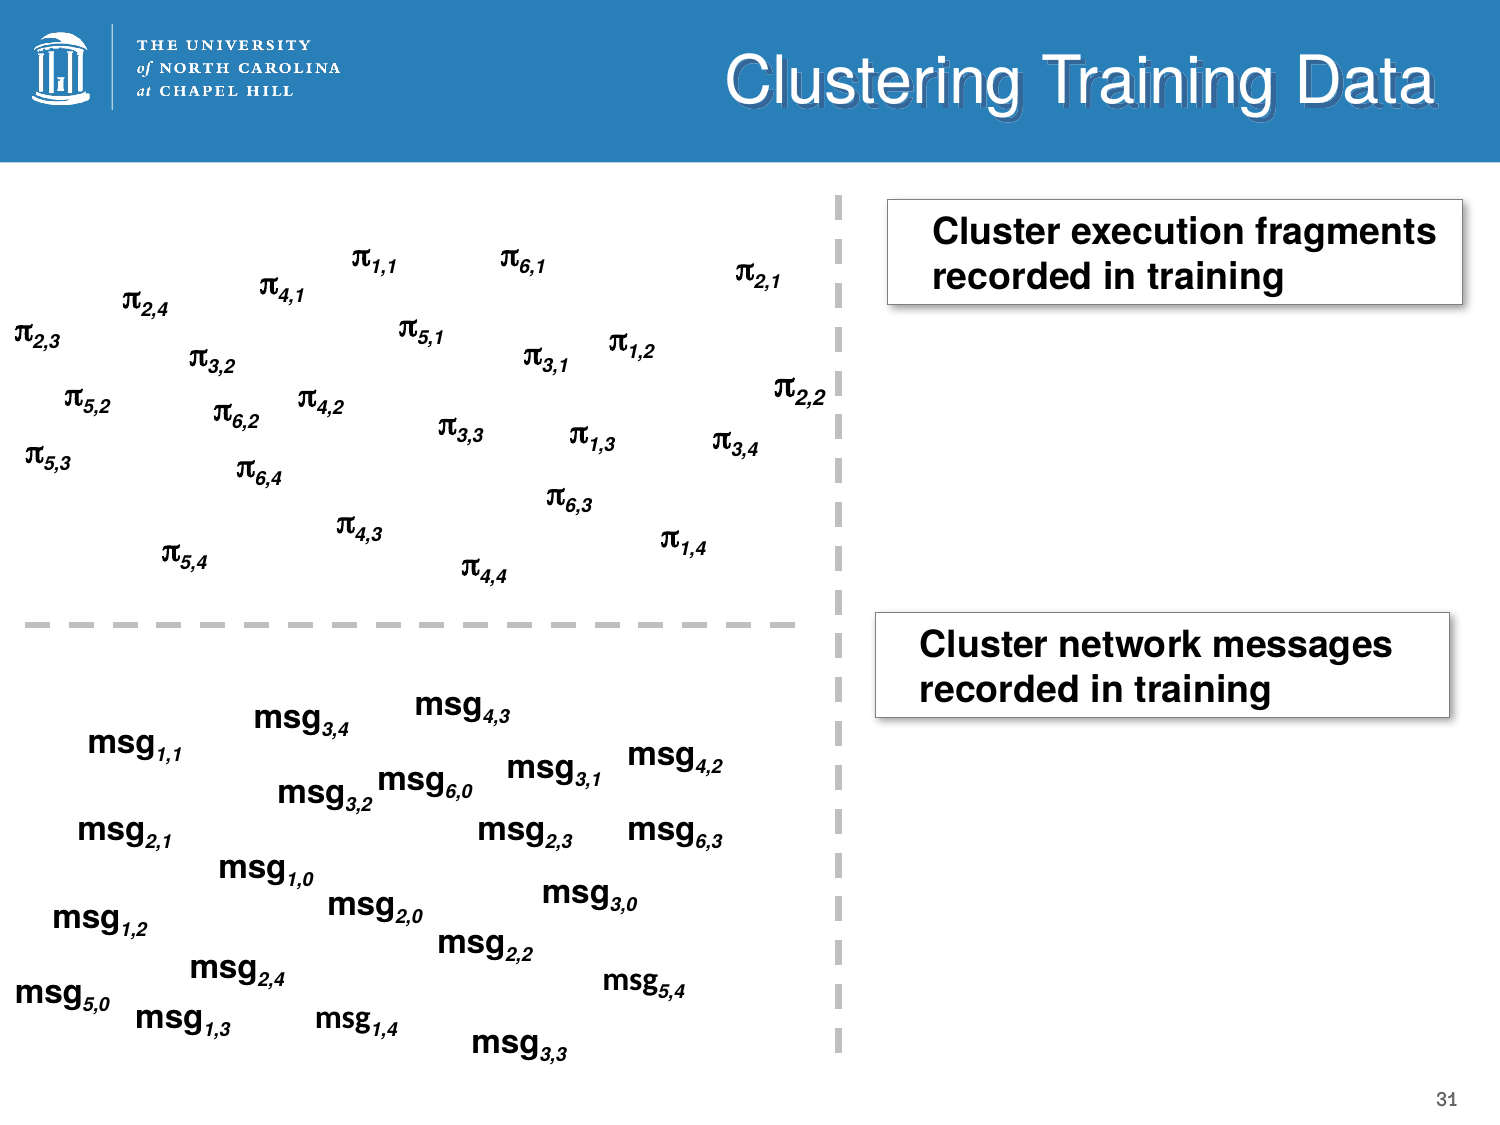

# Clustering Training Data
Cluster execution fragments recorded in training
π1,1
π6,1
π2,1
π4,1
π2,4
π1,2
π3,2
π3,3
π5,3
π1,4
π5,4
π5,1
π2,3
π1,2
π3,2
π3,3
π5,3
π1,4
π5,4
π3,1
π2,2
π5,2
π4,2
π6,2
π1,3
π3,4
π6,4
π6,3
π4,3
π4,4
Cluster network messages recorded in training
msg4,3
msg3,4
msg4,2
msg6,0
msg3,2
msg2,1
msg2,3
msg6,3
msg3,0
msg2,0
msg2,4
msg5,4
msg5,0
msg1,4
msg3,3
msg1,1
msg3,1
msg1,0
msg1,2
msg2,2
msg1,3
msg1,1
msg3,1
msg1,0
msg1,2
msg2,2
msg1,3
msg5,3